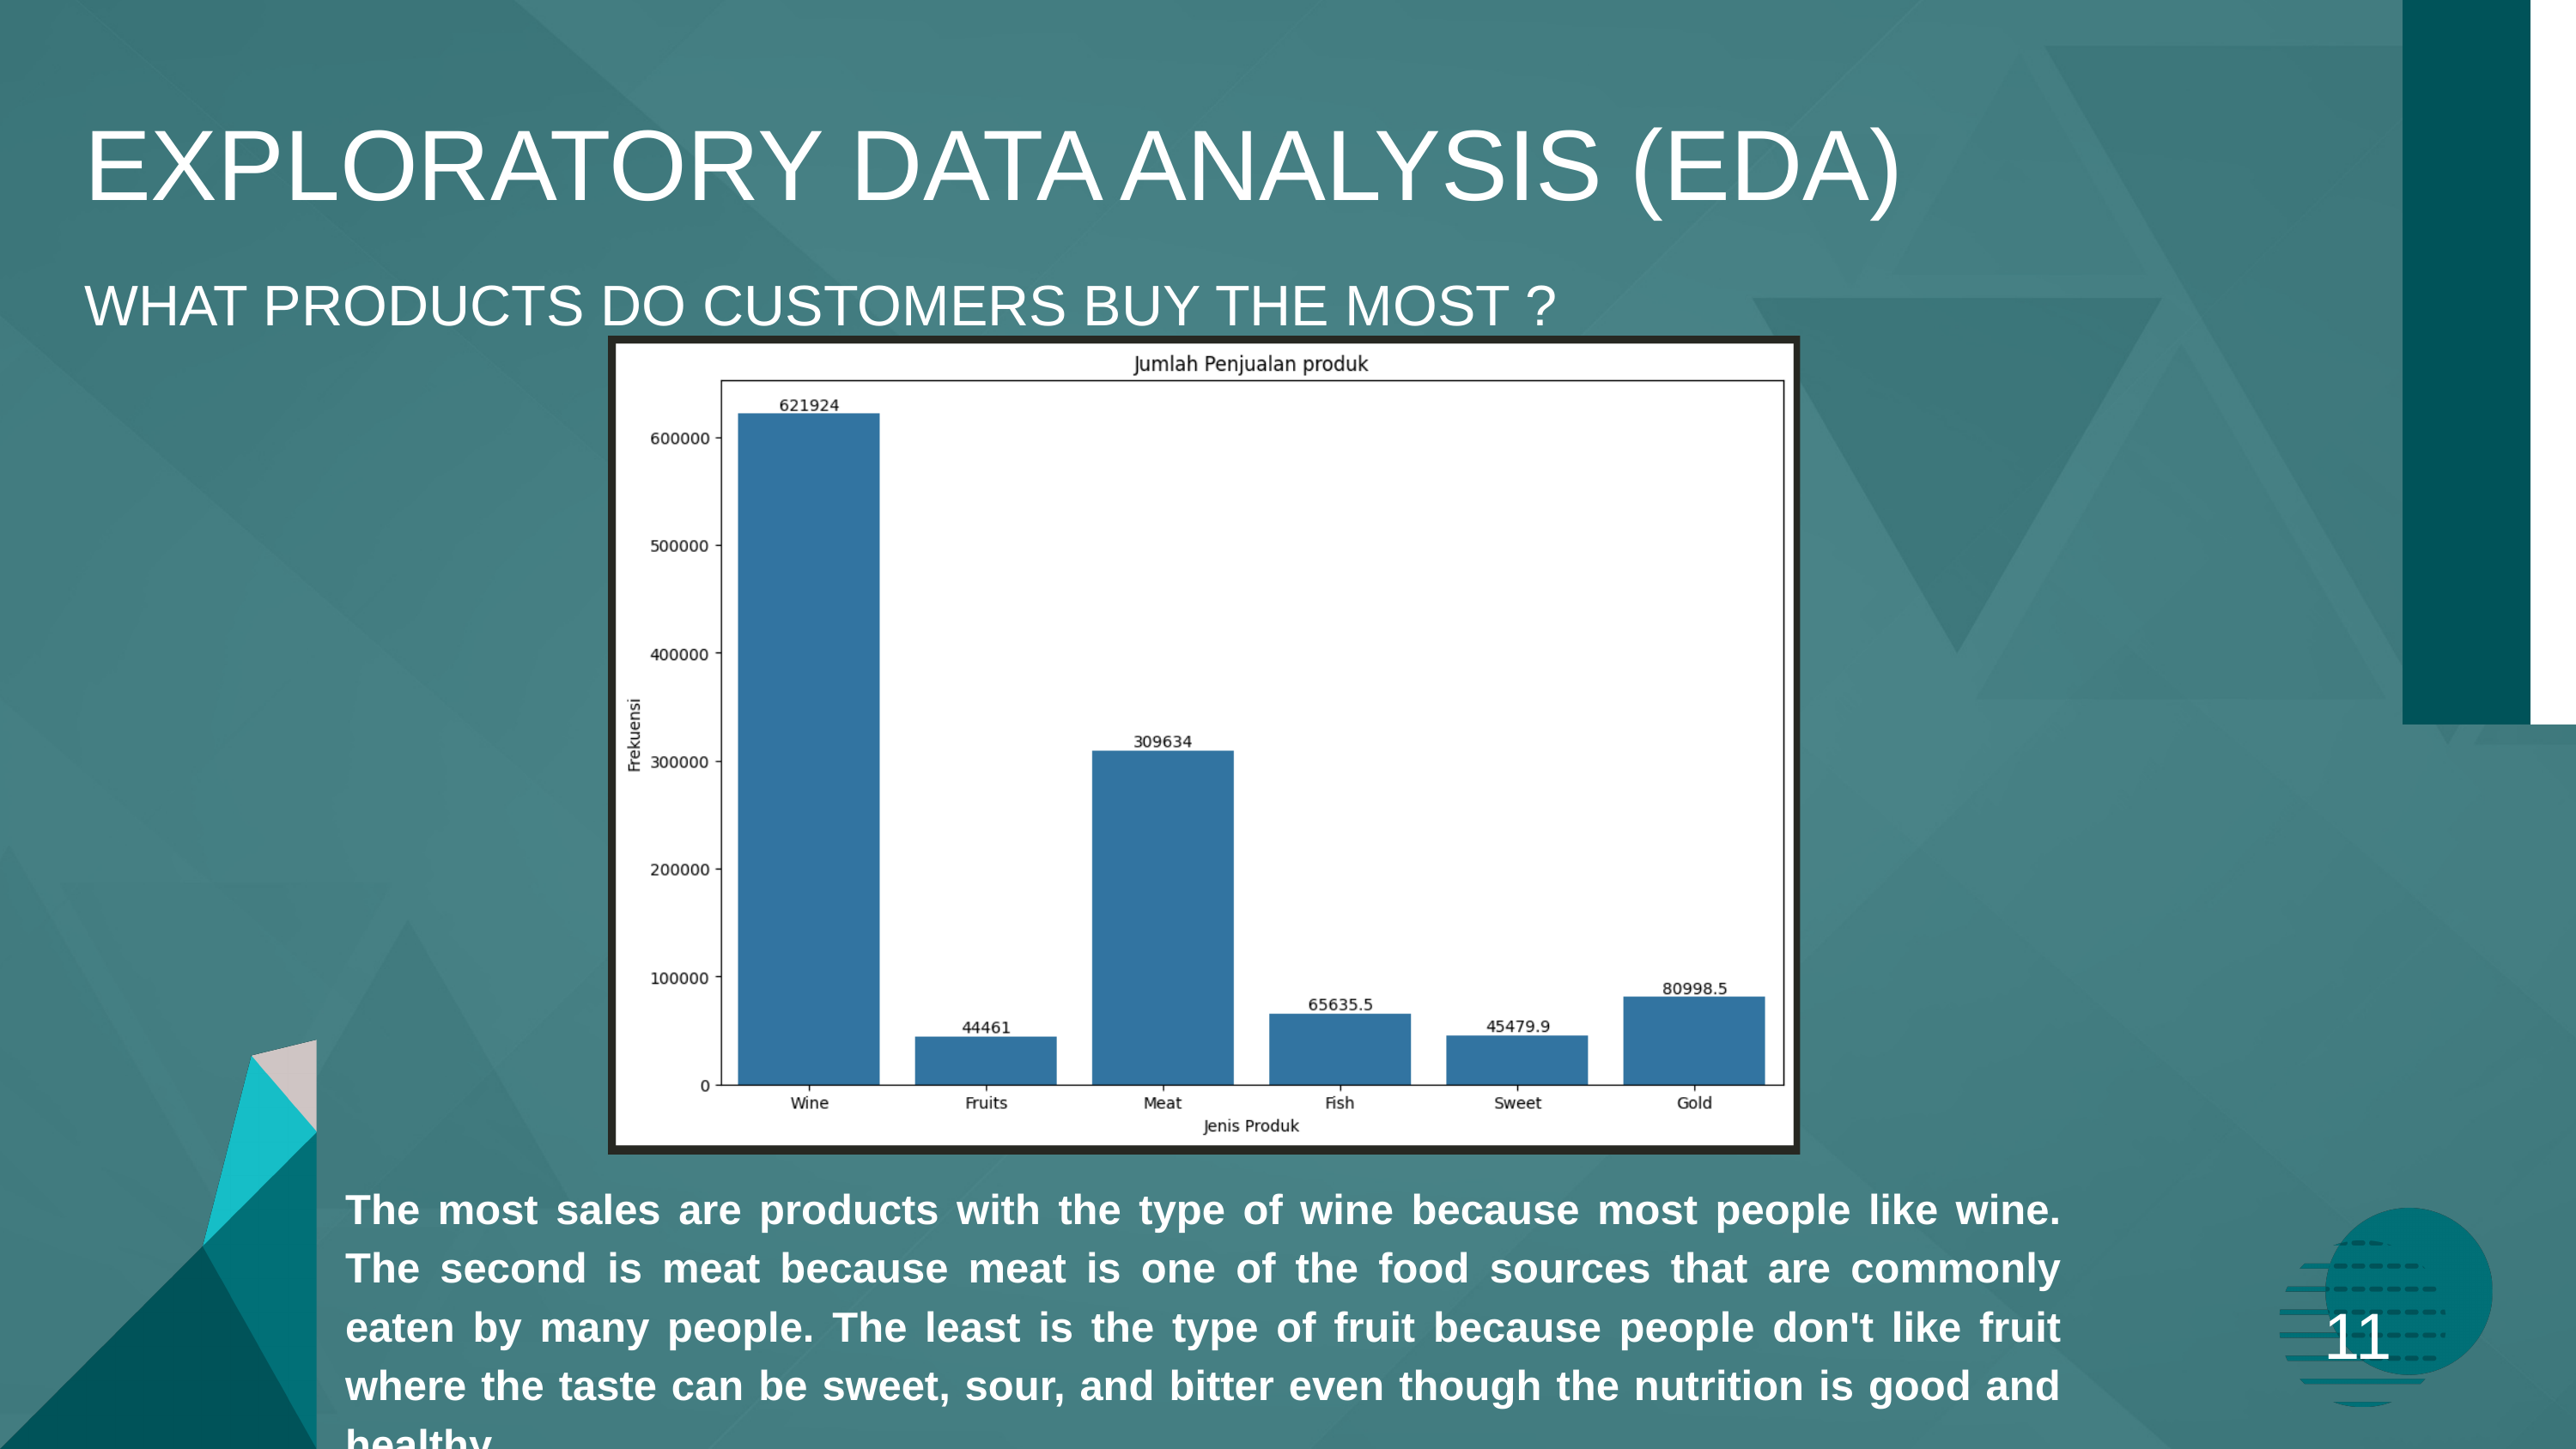

EXPLORATORY DATA ANALYSIS (EDA)

WHAT PRODUCTS DO CUSTOMERS BUY THE MOST ?

The most sales are products with the type of wine because most people like wine. The second is meat because meat is one of the food sources that are commonly eaten by many people. The least is the type of fruit because people don't like fruit where the taste can be sweet, sour, and bitter even though the nutrition is good and healthy.

11